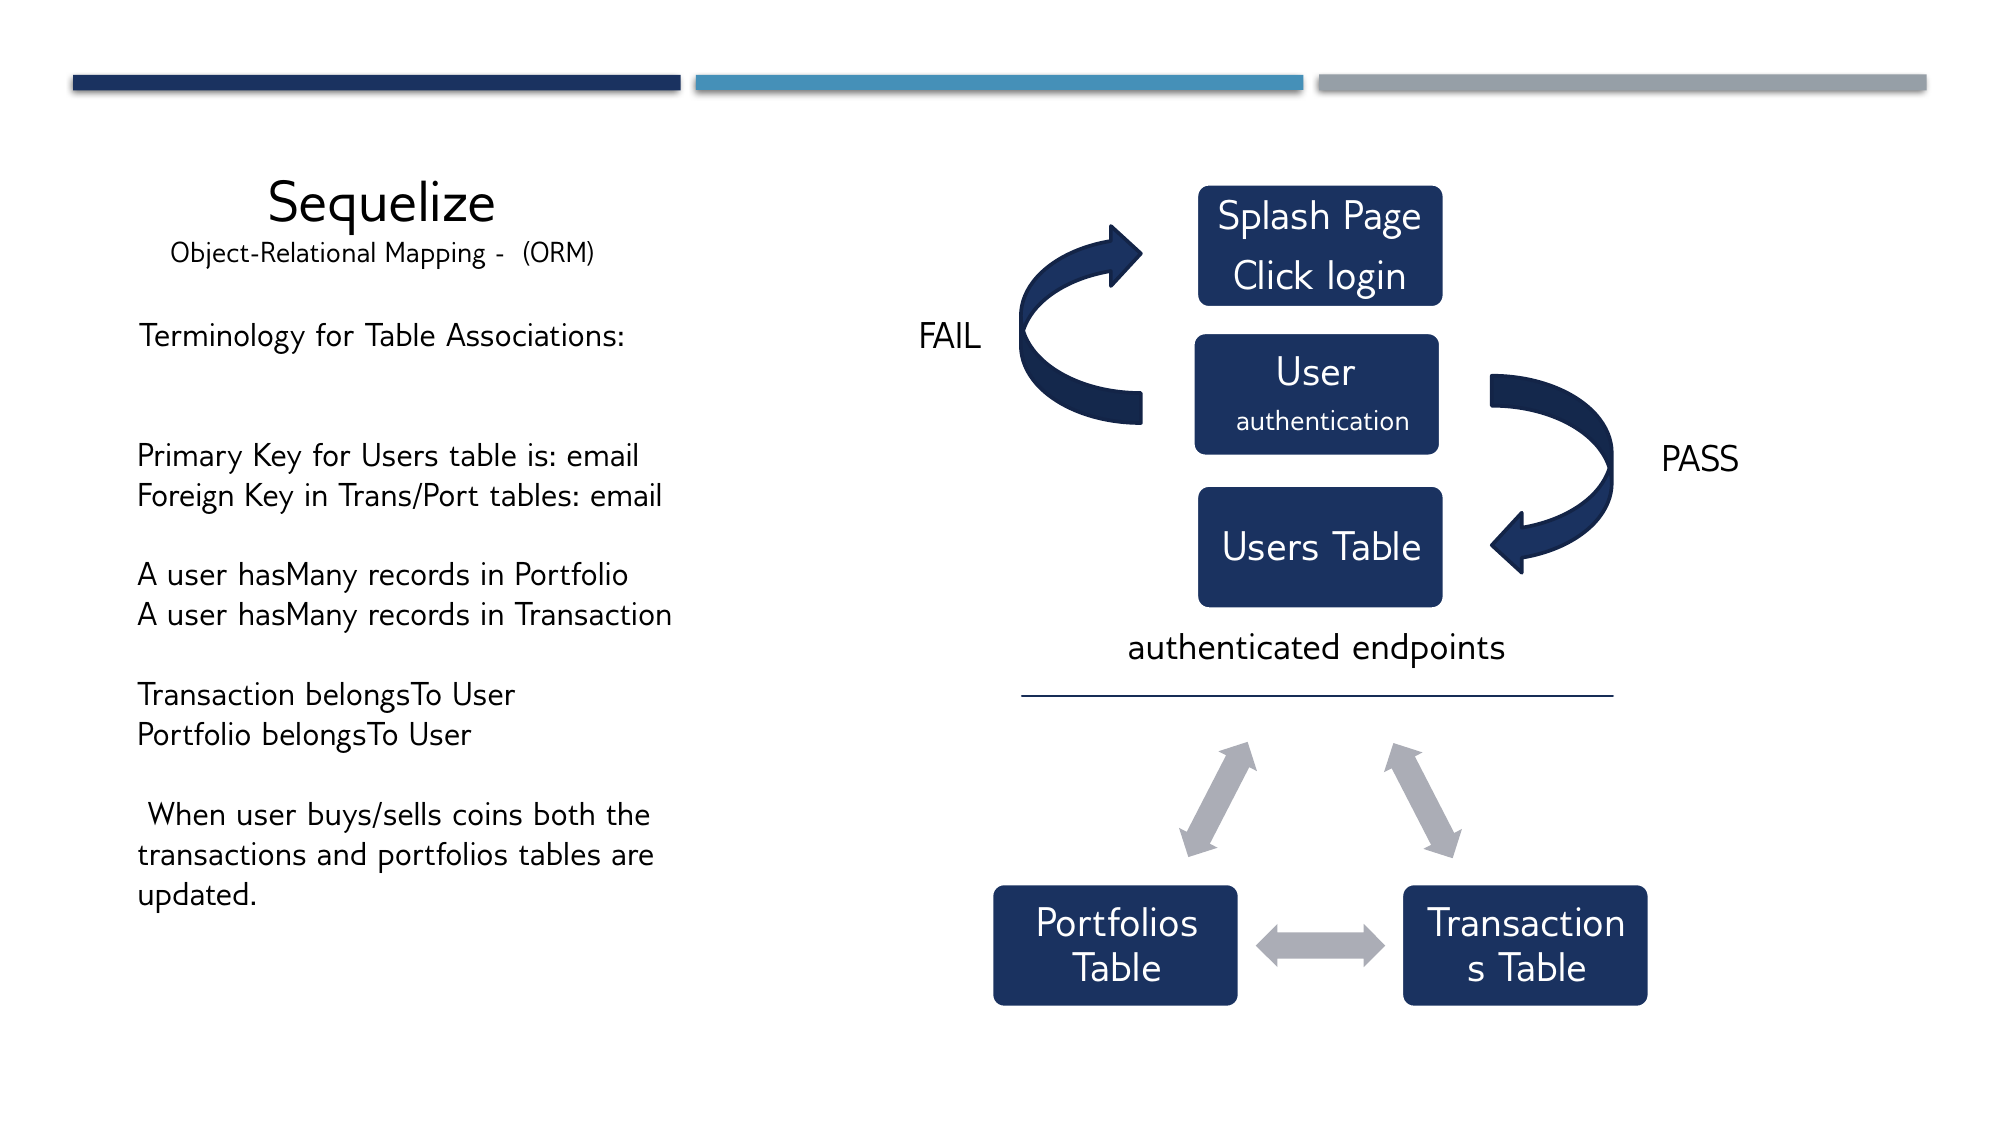

Sequelize
Object-Relational Mapping -  (ORM)

Terminology for Table Associations:

Primary Key for Users table is: email
Foreign Key in Trans/Port tables: email

A user hasMany records in Portfolio
A user hasMany records in Transaction

Transaction belongsTo User
Portfolio belongsTo User

 When user buys/sells coins both the transactions and portfolios tables are  updated.

Splash Page
Click login

User
 authentication

Users Table

Transactions Table

Portfolios Table

authenticated endpoints
FAIL
PASS